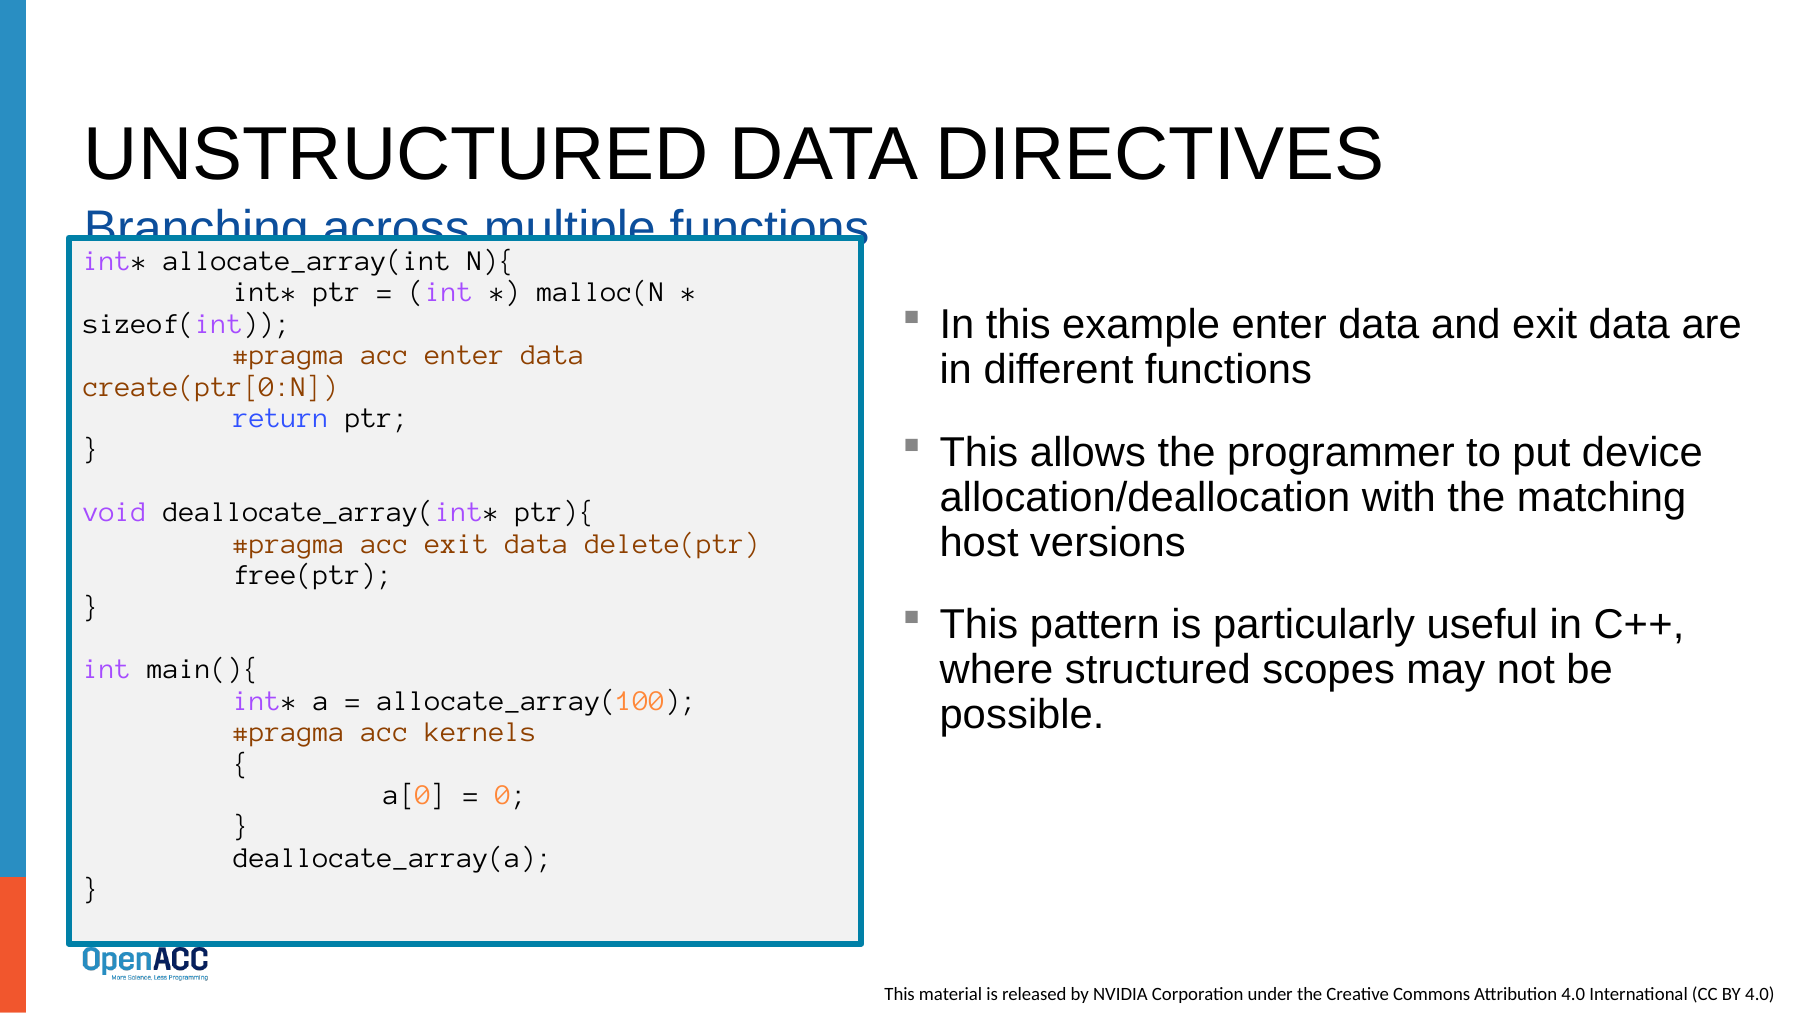

# unStructured data Directives
Branching across multiple functions
int* allocate_array(int N){
	int* ptr = (int *) malloc(N * sizeof(int));
	#pragma acc enter data create(ptr[0:N])
	return ptr;
}

void deallocate_array(int* ptr){
	#pragma acc exit data delete(ptr)
	free(ptr);
}

int main(){
	int* a = allocate_array(100);
	#pragma acc kernels
	{
		a[0] = 0;
	}
	deallocate_array(a);
}

In this example enter data and exit data are in different functions
This allows the programmer to put device allocation/deallocation with the matching host versions
This pattern is particularly useful in C++, where structured scopes may not be possible.